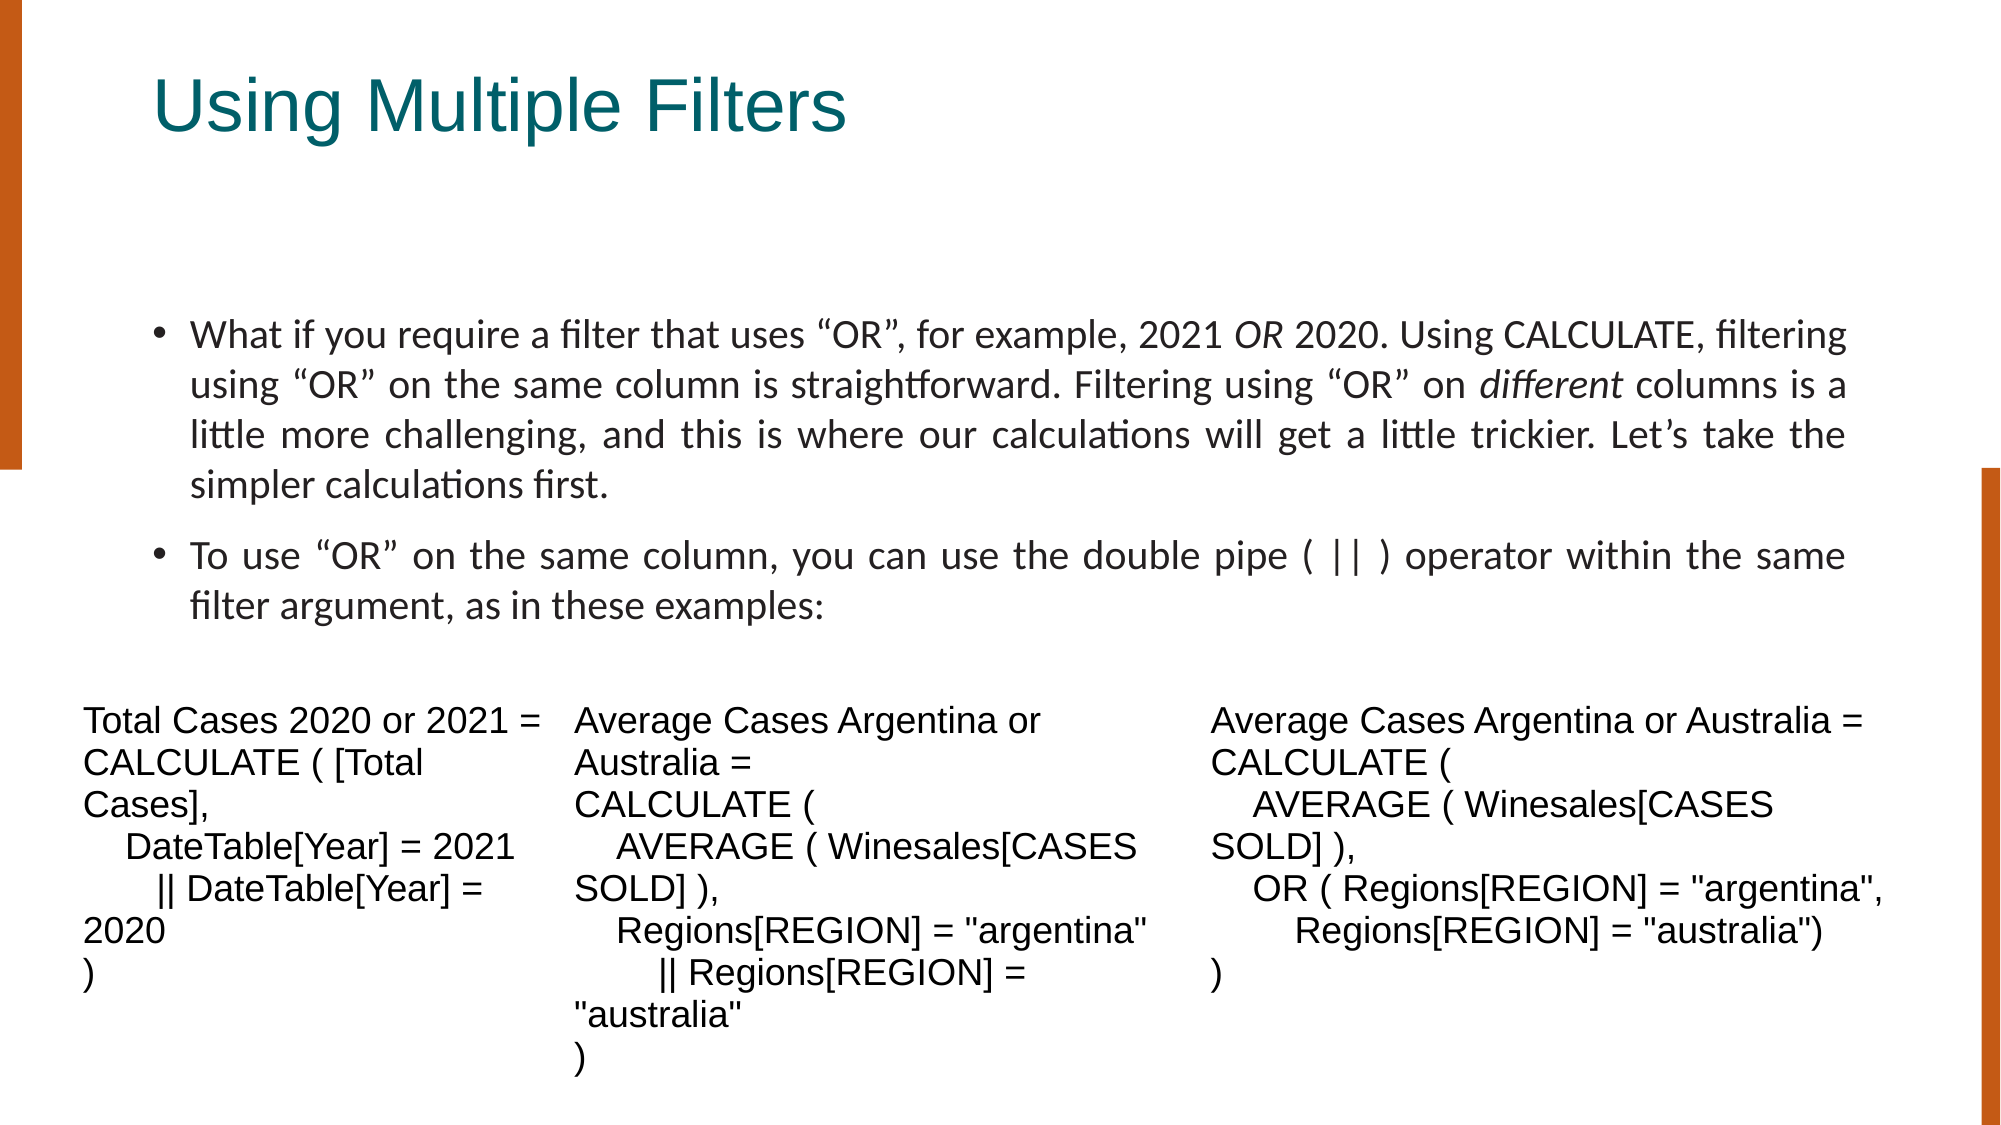

# Using Multiple Filters
What if you require a filter that uses “OR”, for example, 2021 OR 2020. Using CALCULATE, filtering using “OR” on the same column is straightforward. Filtering using “OR” on different columns is a little more challenging, and this is where our calculations will get a little trickier. Let’s take the simpler calculations first.
To use “OR” on the same column, you can use the double pipe ( || ) operator within the same filter argument, as in these examples:
| Total Cases 2020 or 2021 = CALCULATE ( [Total Cases],     DateTable[Year] = 2021        || DateTable[Year] = 2020 ) | Average Cases Argentina or Australia = CALCULATE (     AVERAGE ( Winesales[CASES SOLD] ),     Regions[REGION] = "argentina"         || Regions[REGION] = "australia" ) | Average Cases Argentina or Australia = CALCULATE (     AVERAGE ( Winesales[CASES SOLD] ),     OR ( Regions[REGION] = "argentina",         Regions[REGION] = "australia") ) |
| --- | --- | --- |